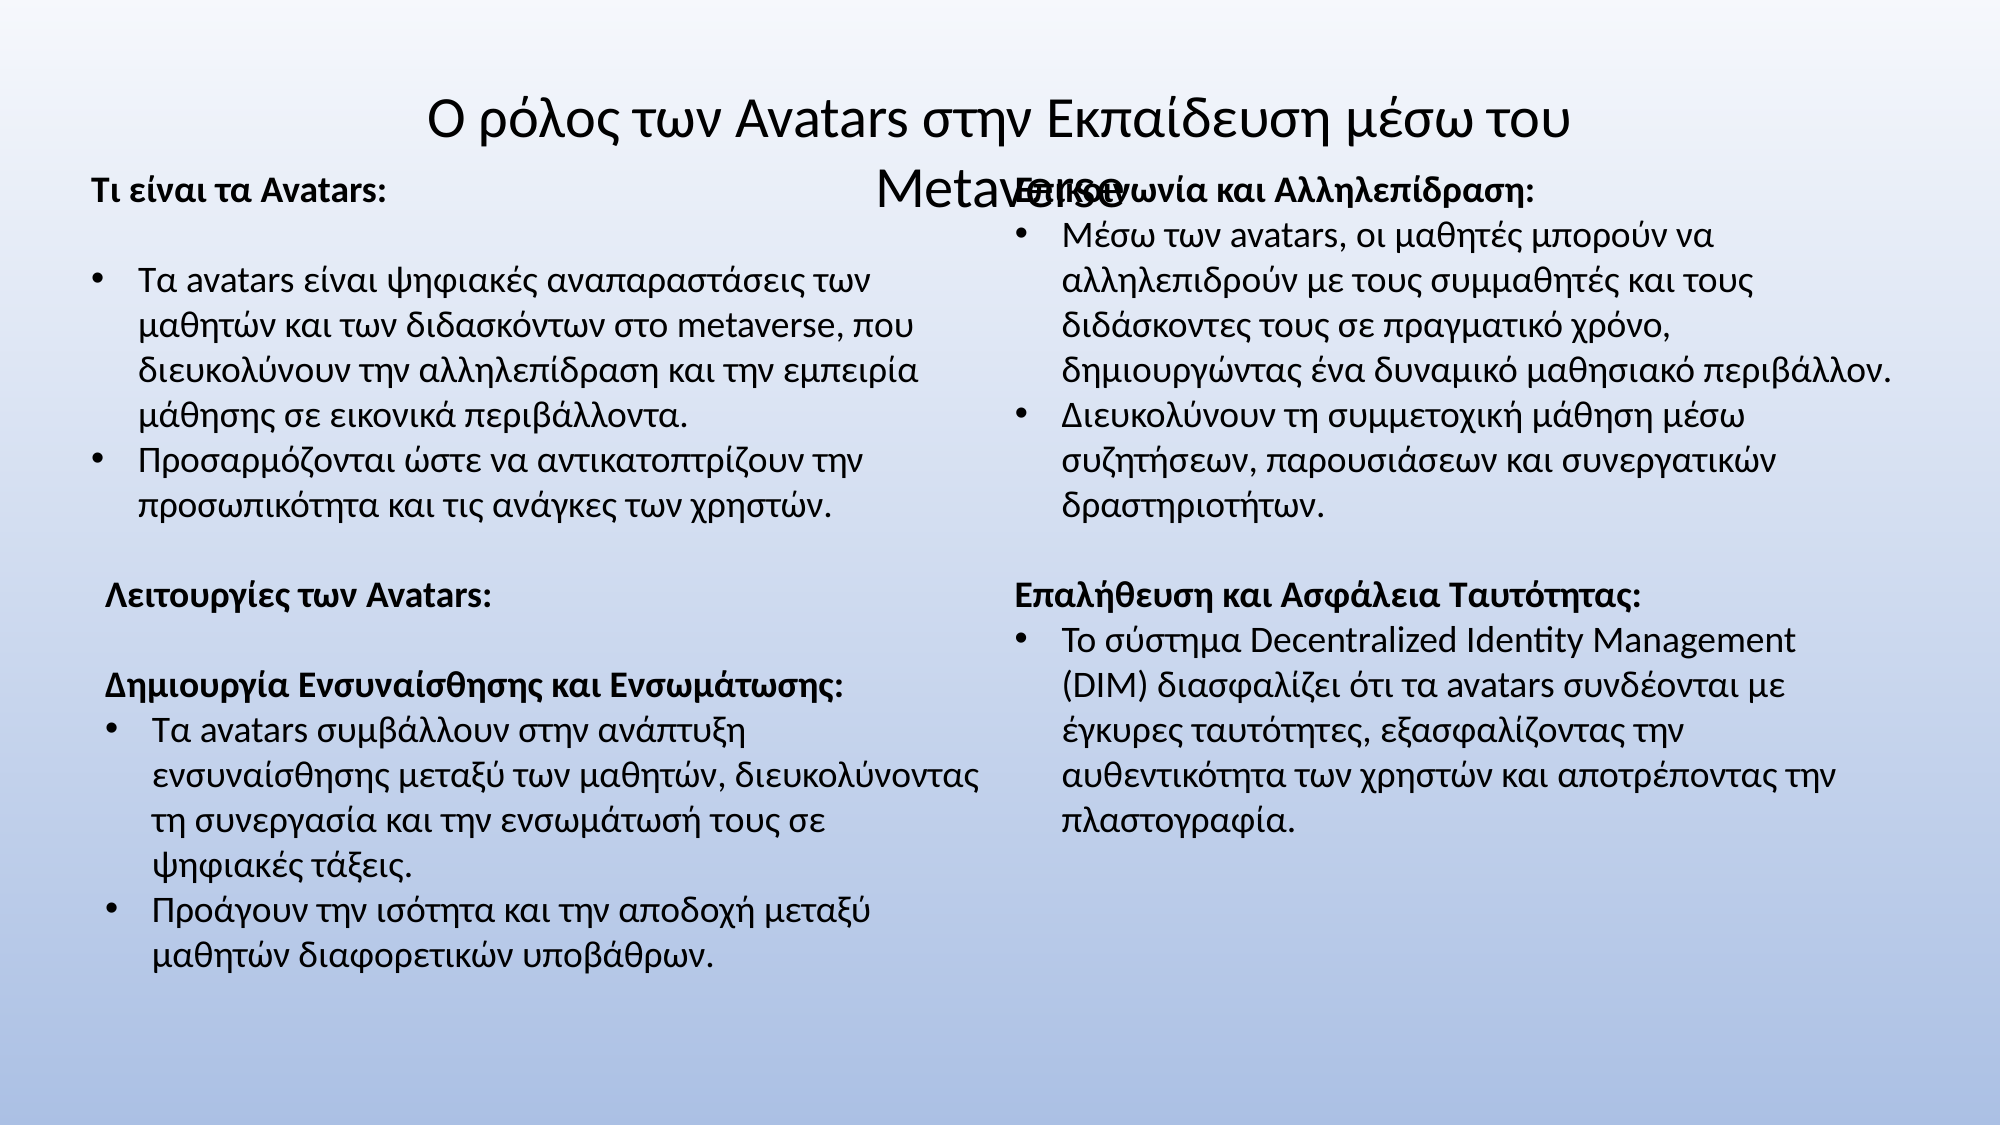

Ο ρόλος των Avatars στην Εκπαίδευση μέσω του Metaverse
Τι είναι τα Avatars:

Τα avatars είναι ψηφιακές αναπαραστάσεις των μαθητών και των διδασκόντων στο metaverse, που διευκολύνουν την αλληλεπίδραση και την εμπειρία μάθησης σε εικονικά περιβάλλοντα.
Προσαρμόζονται ώστε να αντικατοπτρίζουν την προσωπικότητα και τις ανάγκες των χρηστών.

Επικοινωνία και Αλληλεπίδραση:
Μέσω των avatars, οι μαθητές μπορούν να αλληλεπιδρούν με τους συμμαθητές και τους διδάσκοντες τους σε πραγματικό χρόνο, δημιουργώντας ένα δυναμικό μαθησιακό περιβάλλον.
Διευκολύνουν τη συμμετοχική μάθηση μέσω συζητήσεων, παρουσιάσεων και συνεργατικών δραστηριοτήτων.

Λειτουργίες των Avatars:

Δημιουργία Ενσυναίσθησης και Ενσωμάτωσης:
Τα avatars συμβάλλουν στην ανάπτυξη ενσυναίσθησης μεταξύ των μαθητών, διευκολύνοντας τη συνεργασία και την ενσωμάτωσή τους σε ψηφιακές τάξεις.
Προάγουν την ισότητα και την αποδοχή μεταξύ μαθητών διαφορετικών υποβάθρων.

Επαλήθευση και Ασφάλεια Ταυτότητας:
Το σύστημα Decentralized Identity Management (DIM) διασφαλίζει ότι τα avatars συνδέονται με έγκυρες ταυτότητες, εξασφαλίζοντας την αυθεντικότητα των χρηστών και αποτρέποντας την πλαστογραφία.